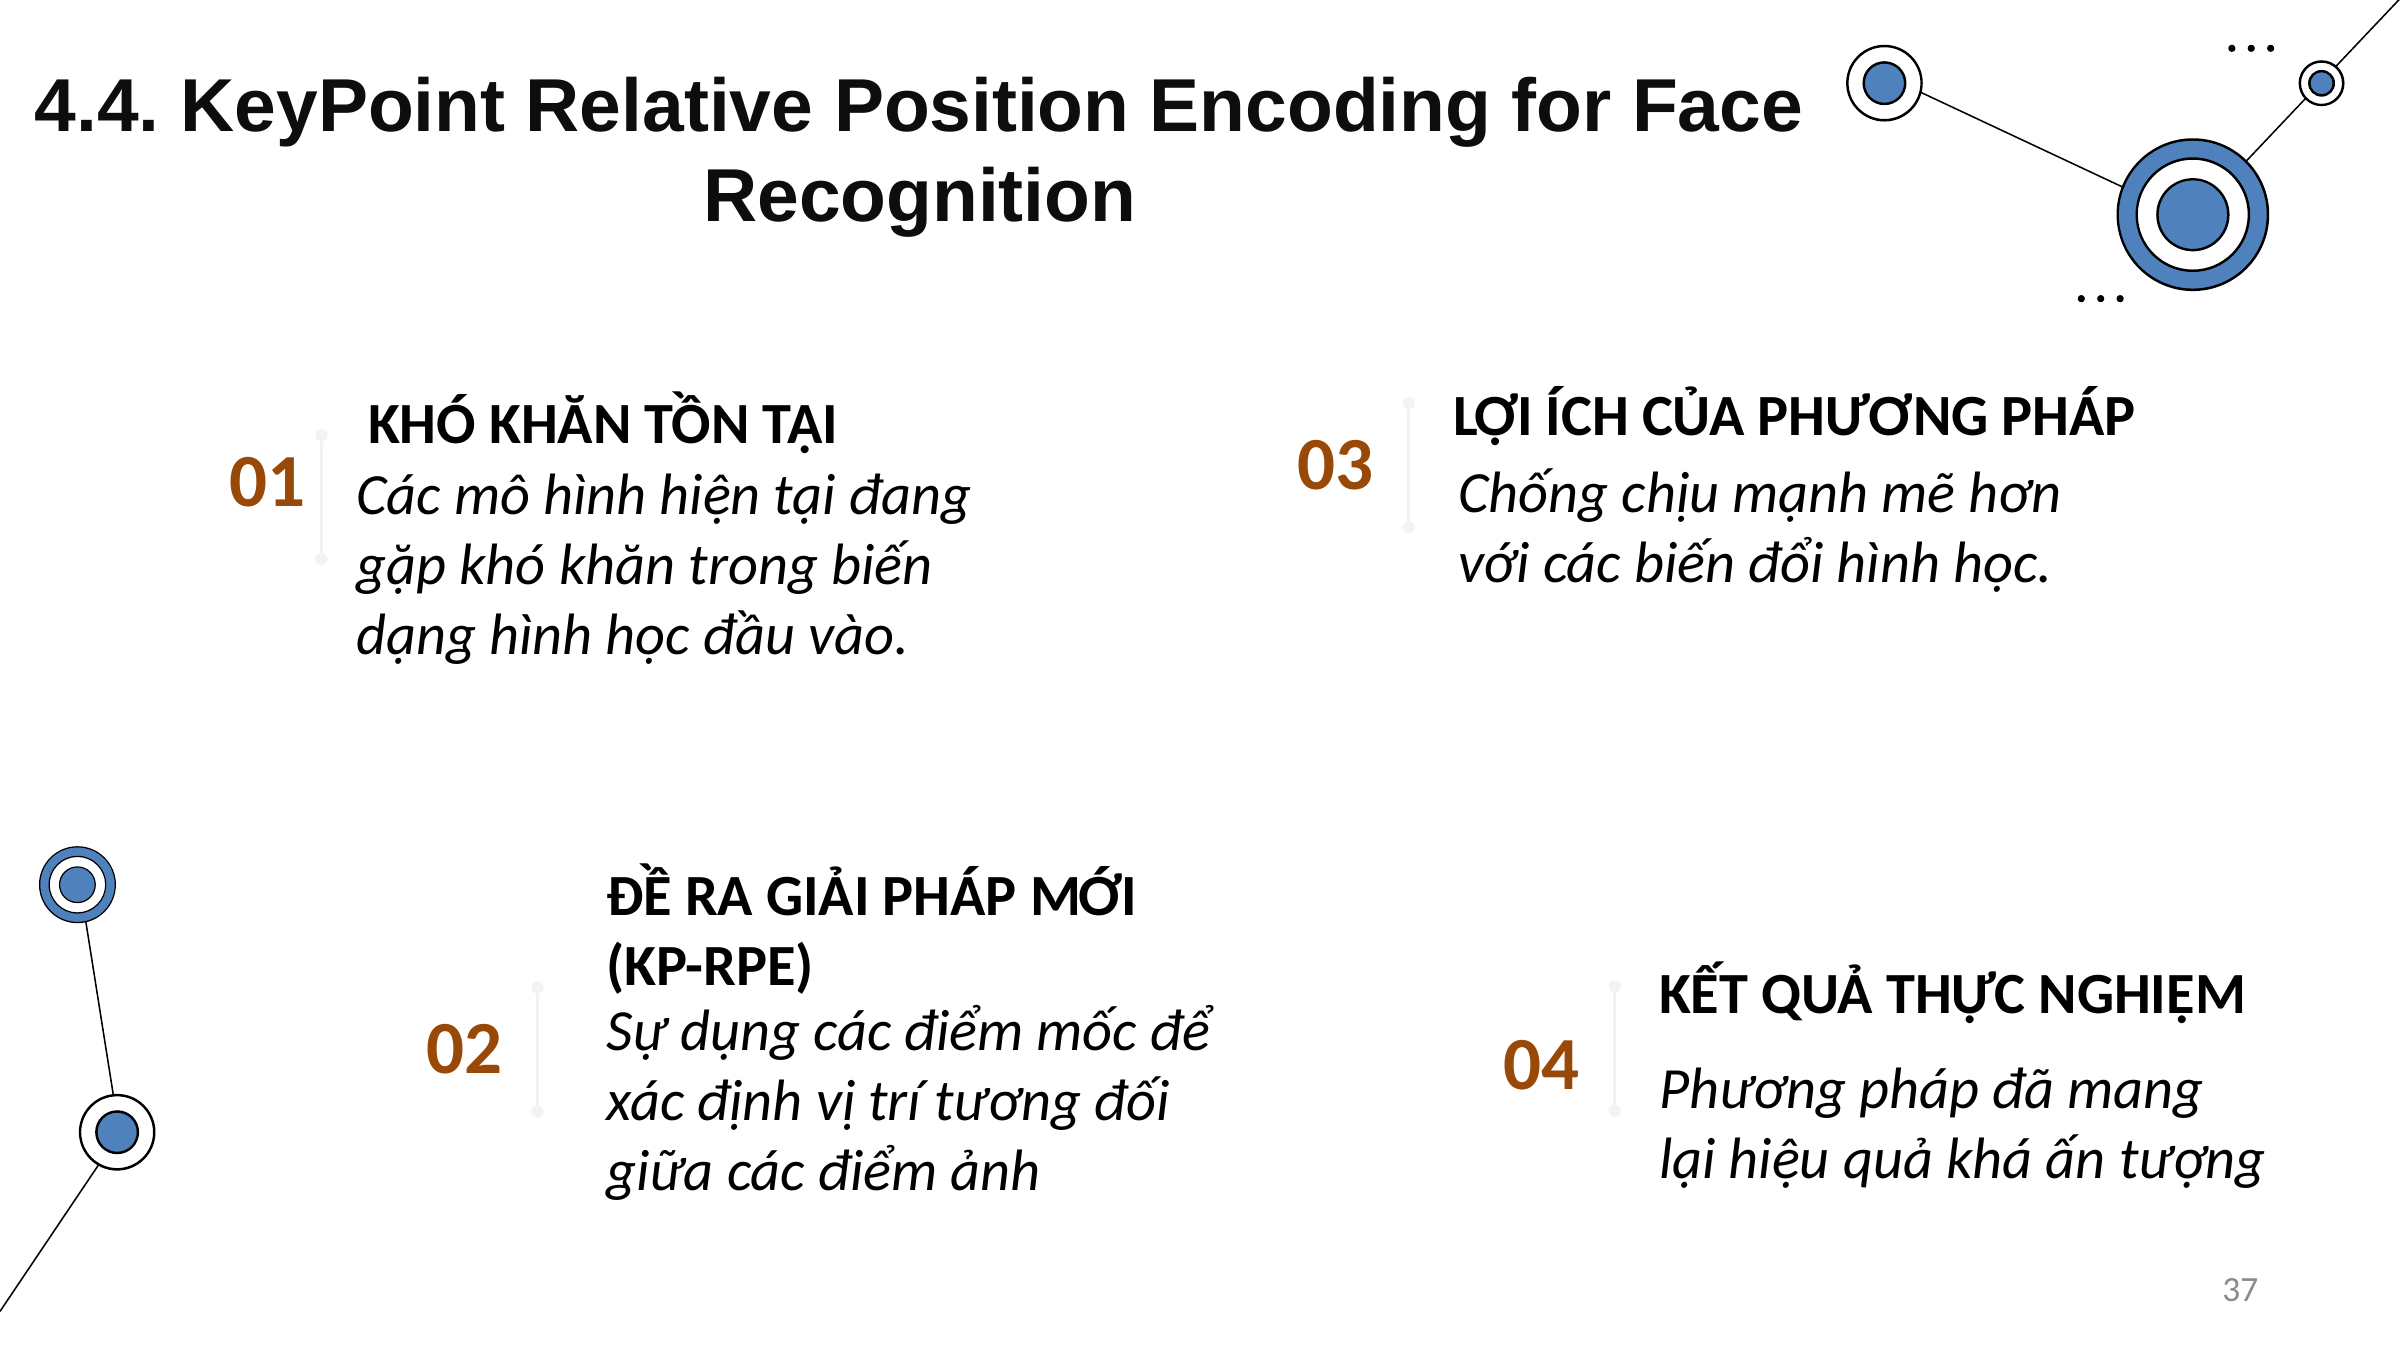

4.4. KeyPoint Relative Position Encoding for Face Recognition

LỢI ÍCH CỦA PHƯƠNG PHÁP
KHÓ KHĂN TỒN TẠI
03
01
Chống chịu mạnh mẽ hơn với các biến đổi hình học.
Các mô hình hiện tại đang gặp khó khăn trong biến dạng hình học đầu vào.
ĐỀ RA GIẢI PHÁP MỚI (KP-RPE)
KẾT QUẢ THỰC NGHIỆM
Sự dụng các điểm mốc để xác định vị trí tương đối giữa các điểm ảnh
02
04
Phương pháp đã mang lại hiệu quả khá ấn tượng
37